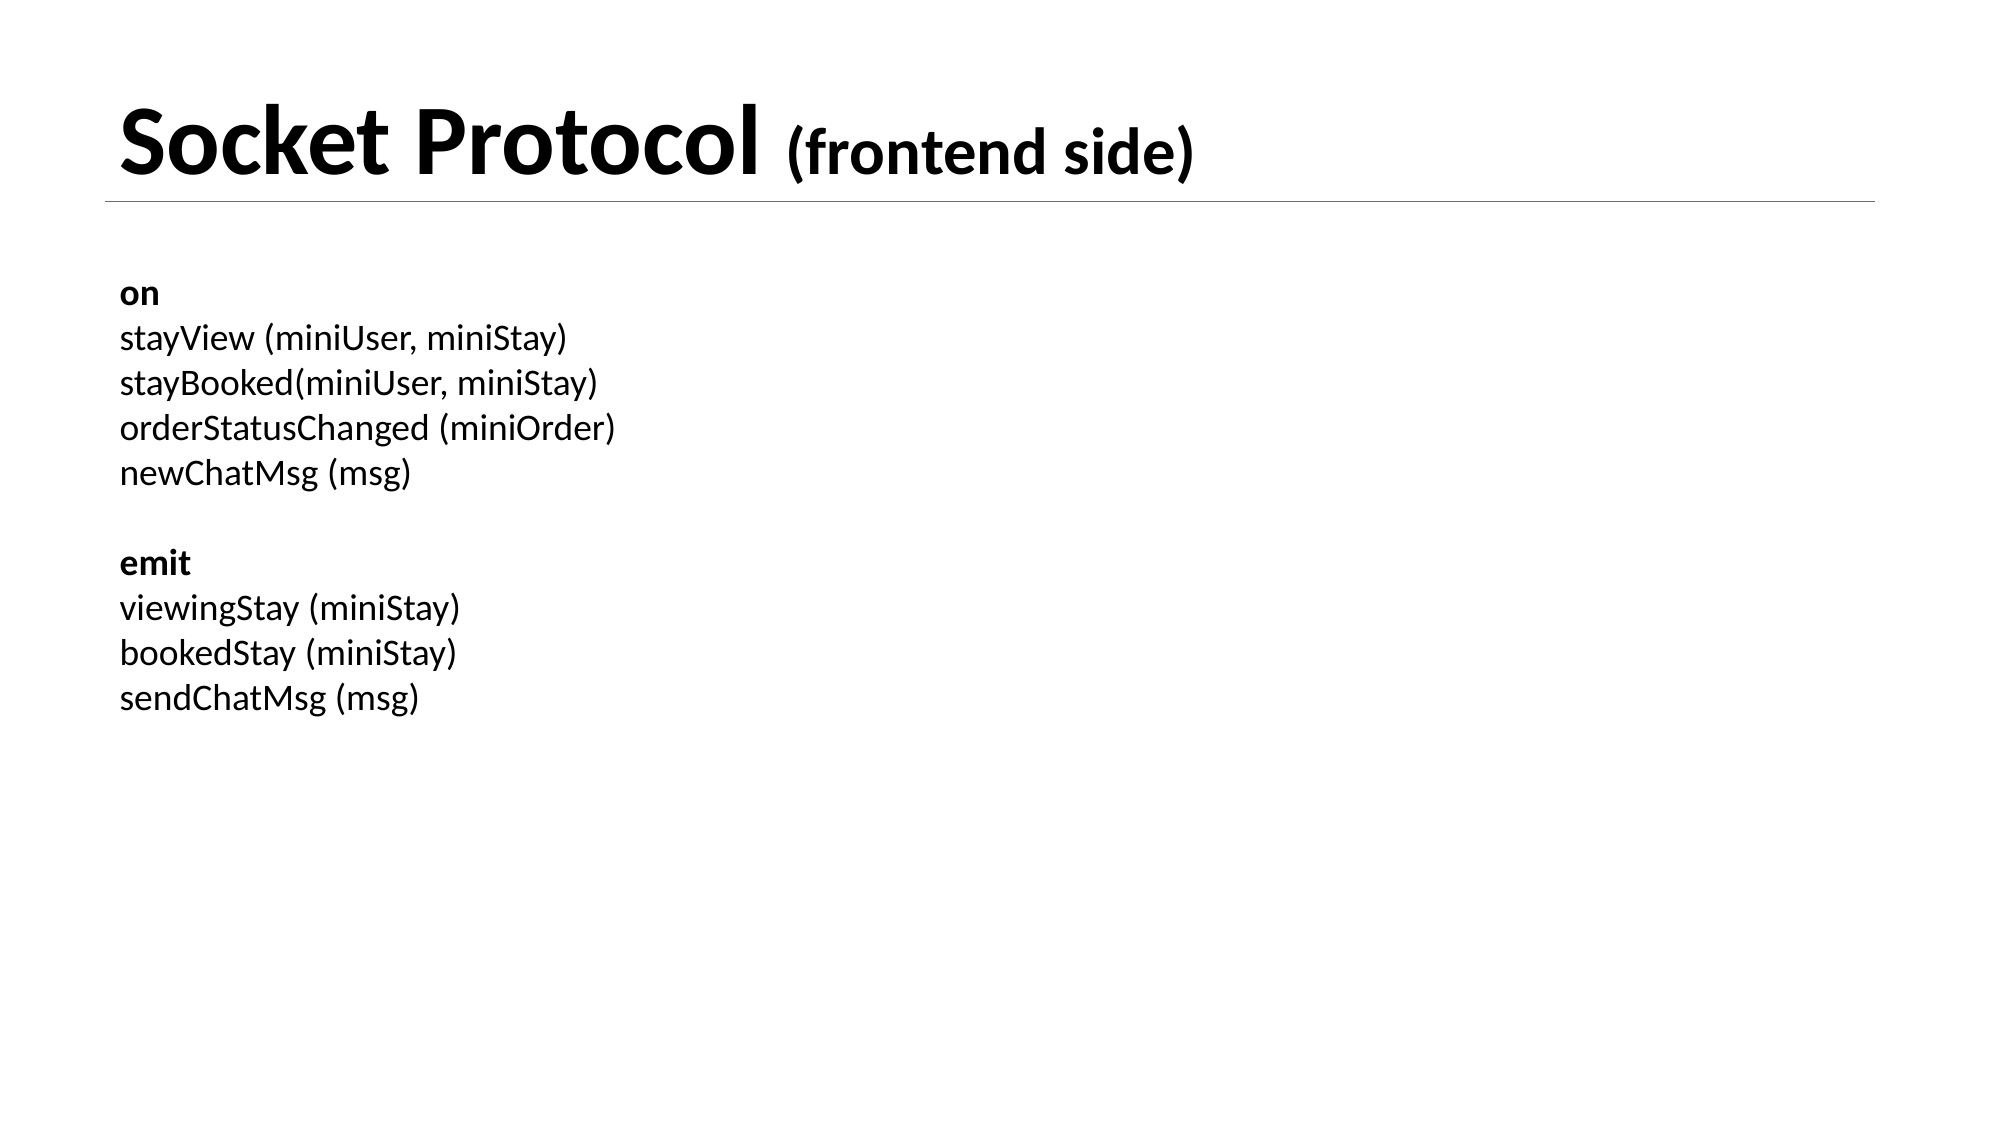

Socket Protocol (frontend side)
on
stayView (miniUser, miniStay)
stayBooked(miniUser, miniStay)
orderStatusChanged (miniOrder)
newChatMsg (msg)

emit
viewingStay (miniStay)
bookedStay (miniStay)
sendChatMsg (msg)